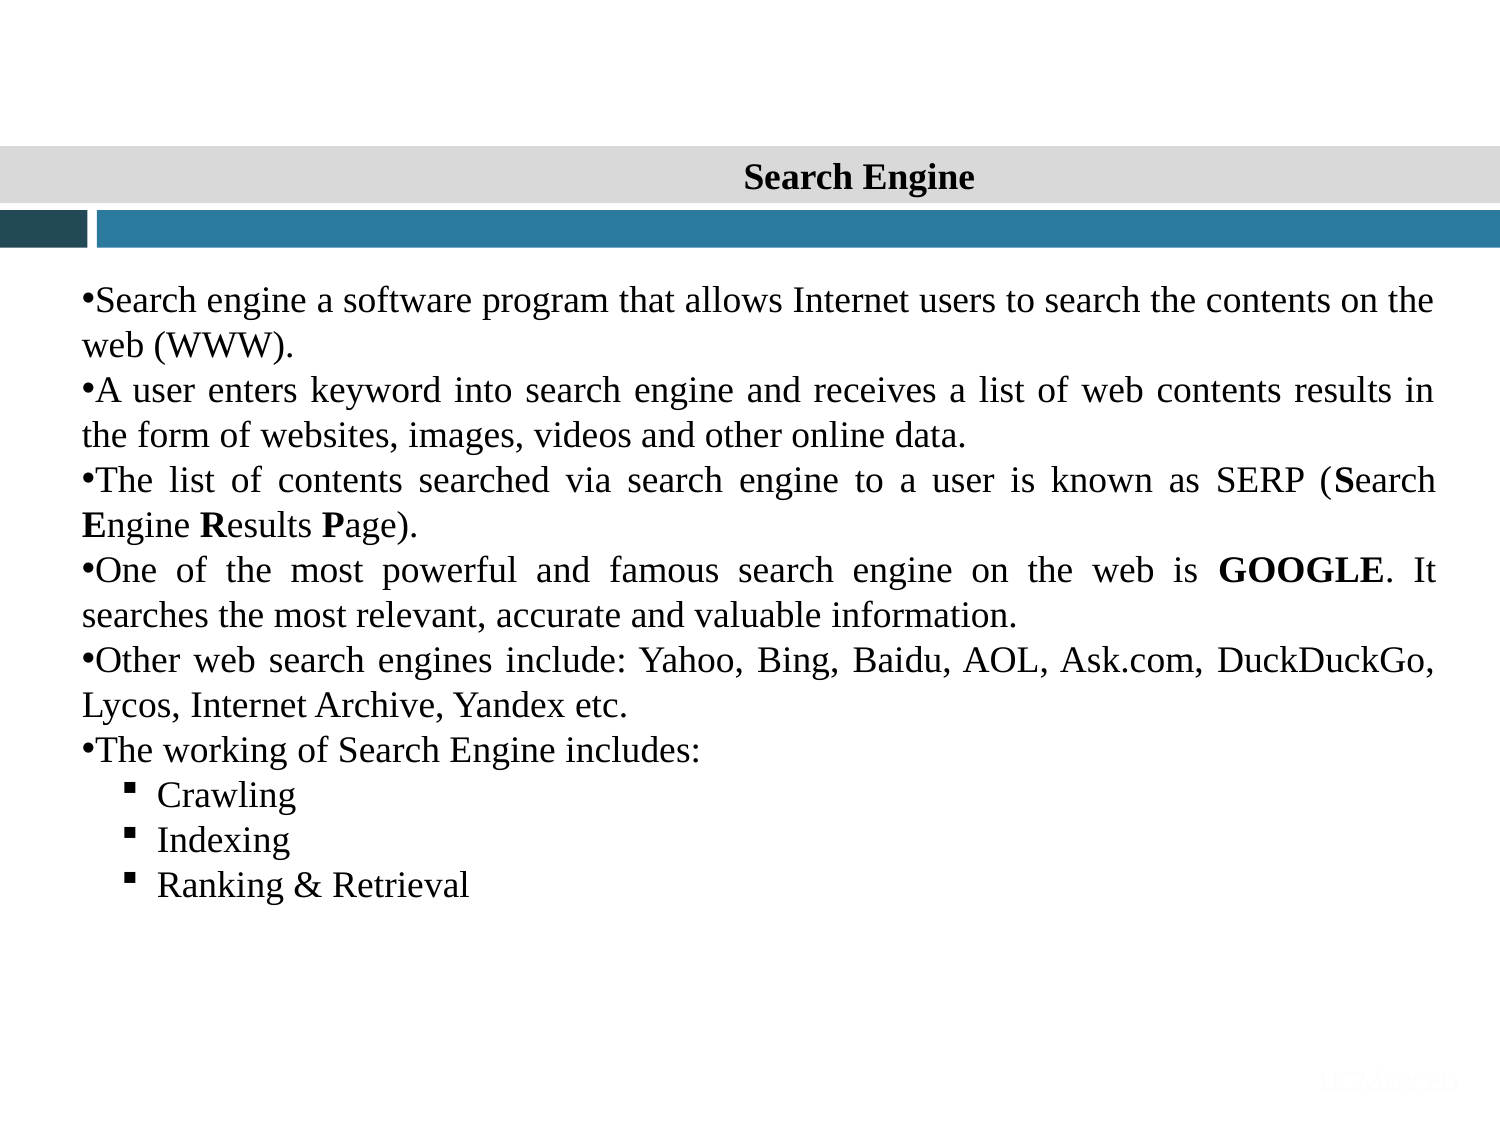

Search Engine
Search engine a software program that allows Internet users to search the contents on the web (WWW).
A user enters keyword into search engine and receives a list of web contents results in the form of websites, images, videos and other online data.
The list of contents searched via search engine to a user is known as SERP (Search Engine Results Page).
One of the most powerful and famous search engine on the web is GOOGLE. It searches the most relevant, accurate and valuable information.
Other web search engines include: Yahoo, Bing, Baidu, AOL, Ask.com, DuckDuckGo, Lycos, Internet Archive, Yandex etc.
The working of Search Engine includes:
Crawling
Indexing
Ranking & Retrieval